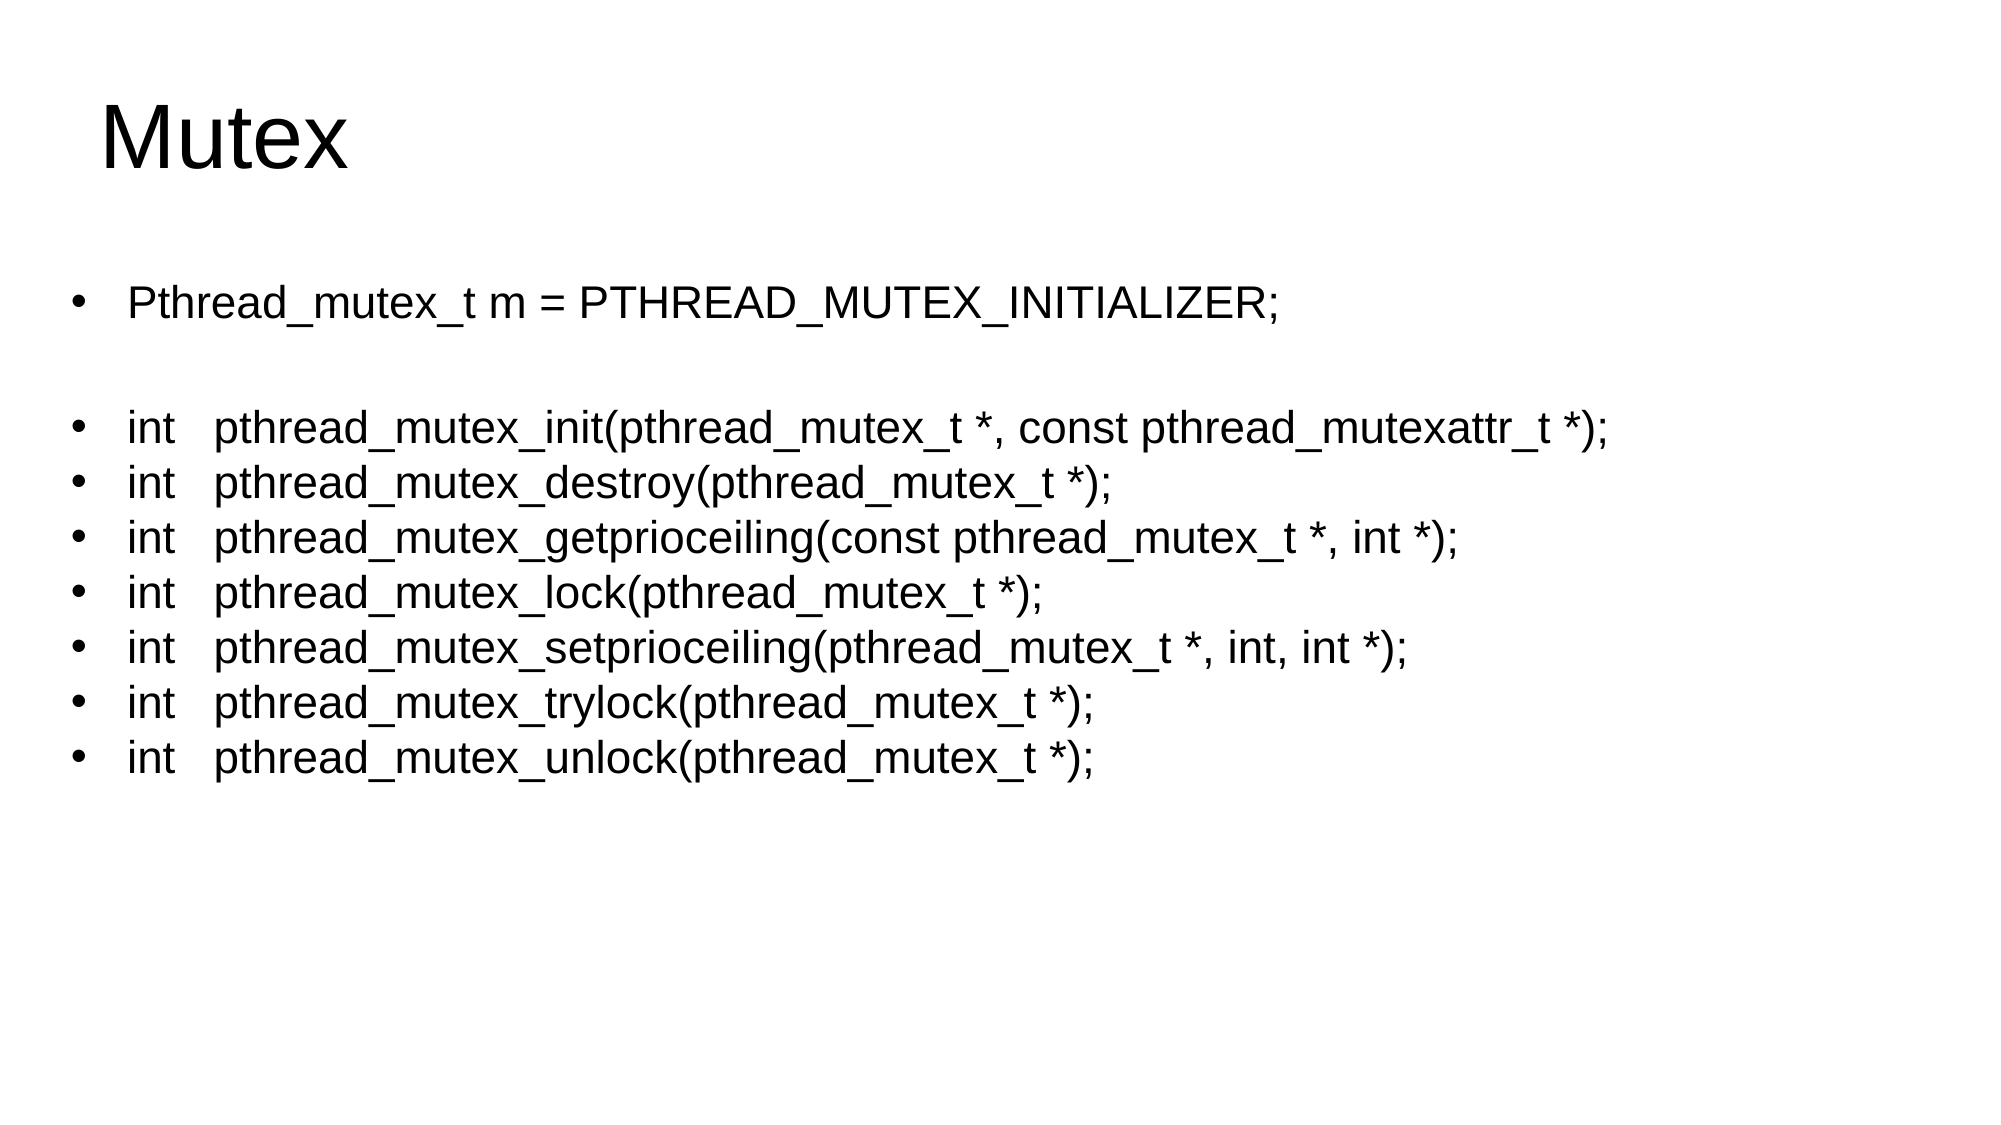

Mutex
Pthread_mutex_t m = PTHREAD_MUTEX_INITIALIZER;

int   pthread_mutex_init(pthread_mutex_t *, const pthread_mutexattr_t *);
int   pthread_mutex_destroy(pthread_mutex_t *);
int   pthread_mutex_getprioceiling(const pthread_mutex_t *, int *);
int   pthread_mutex_lock(pthread_mutex_t *);
int   pthread_mutex_setprioceiling(pthread_mutex_t *, int, int *);
int   pthread_mutex_trylock(pthread_mutex_t *);
int   pthread_mutex_unlock(pthread_mutex_t *);